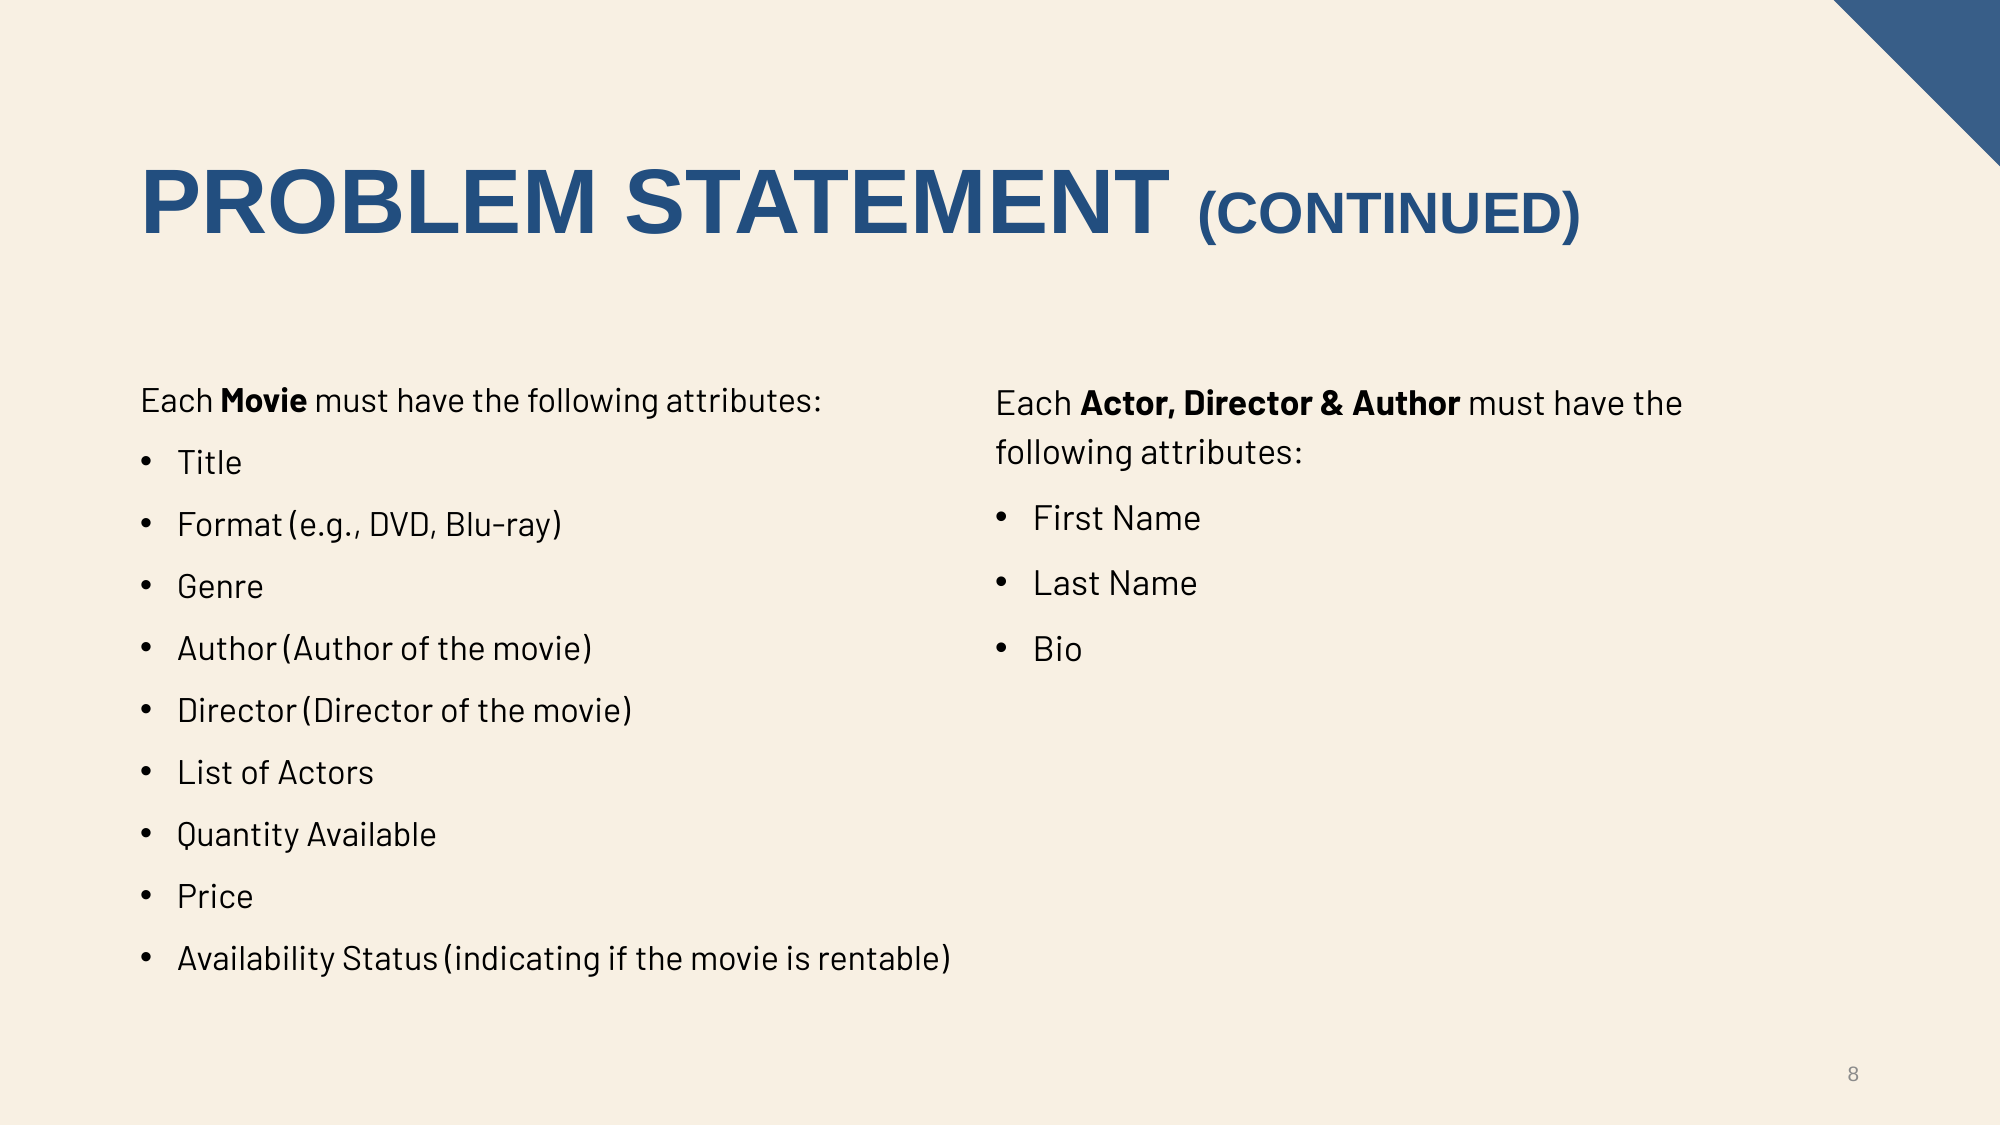

# Problem statement (continued)
Each Movie must have the following attributes:
Title
Format (e.g., DVD, Blu-ray)
Genre
Author (Author of the movie)
Director (Director of the movie)
List of Actors
Quantity Available
Price
Availability Status (indicating if the movie is rentable)
Each Actor, Director & Author must have the following attributes:
First Name
Last Name
Bio
8